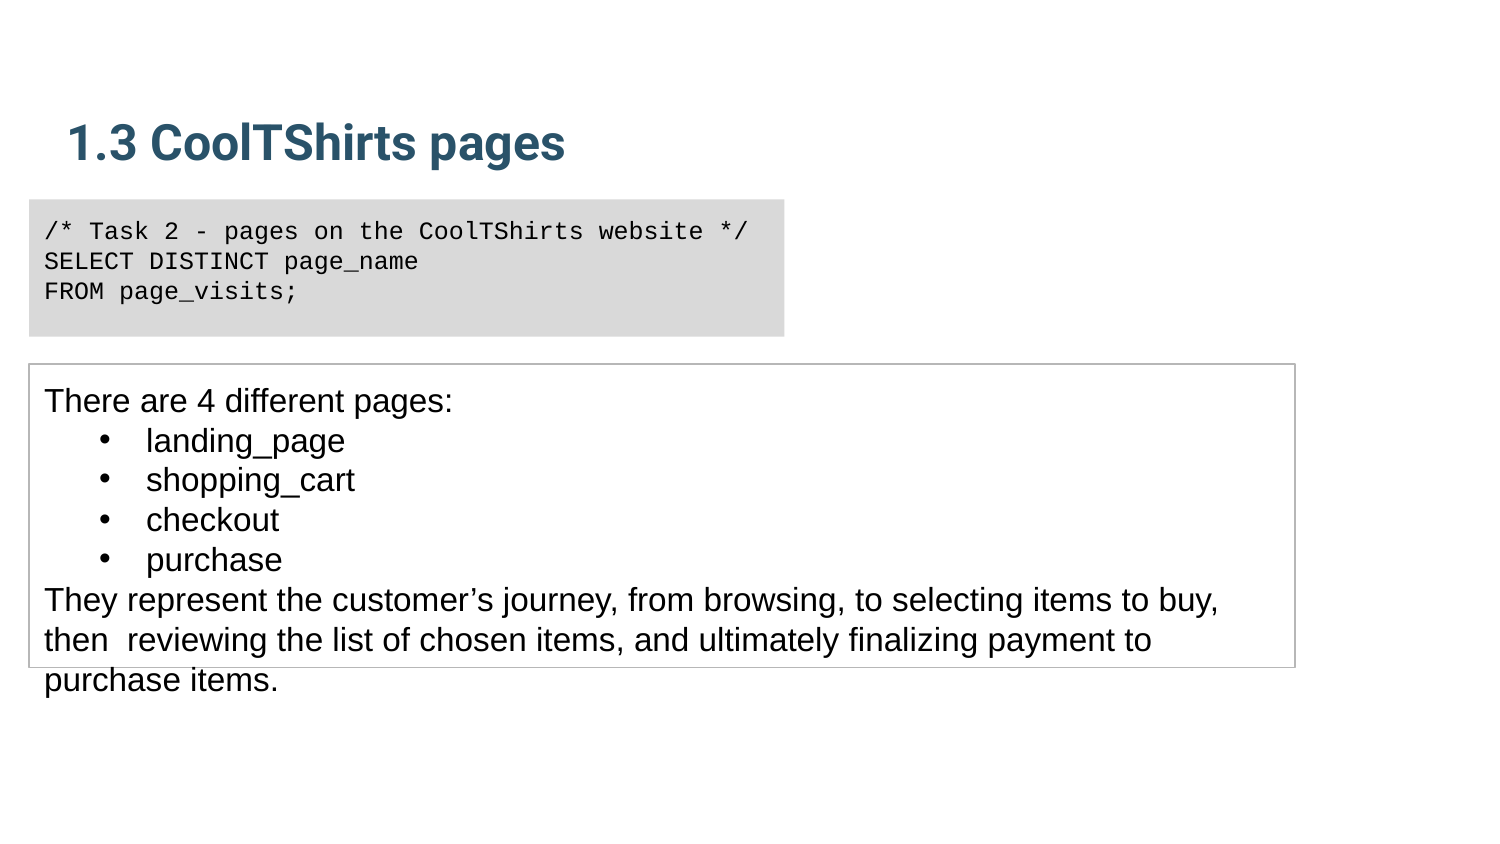

1.3 CoolTShirts pages
/* Task 2 - pages on the CoolTShirts website */
SELECT DISTINCT page_name
FROM page_visits;
There are 4 different pages:
landing_page
shopping_cart
checkout
purchase
They represent the customer’s journey, from browsing, to selecting items to buy, then  reviewing the list of chosen items, and ultimately finalizing payment to purchase items.